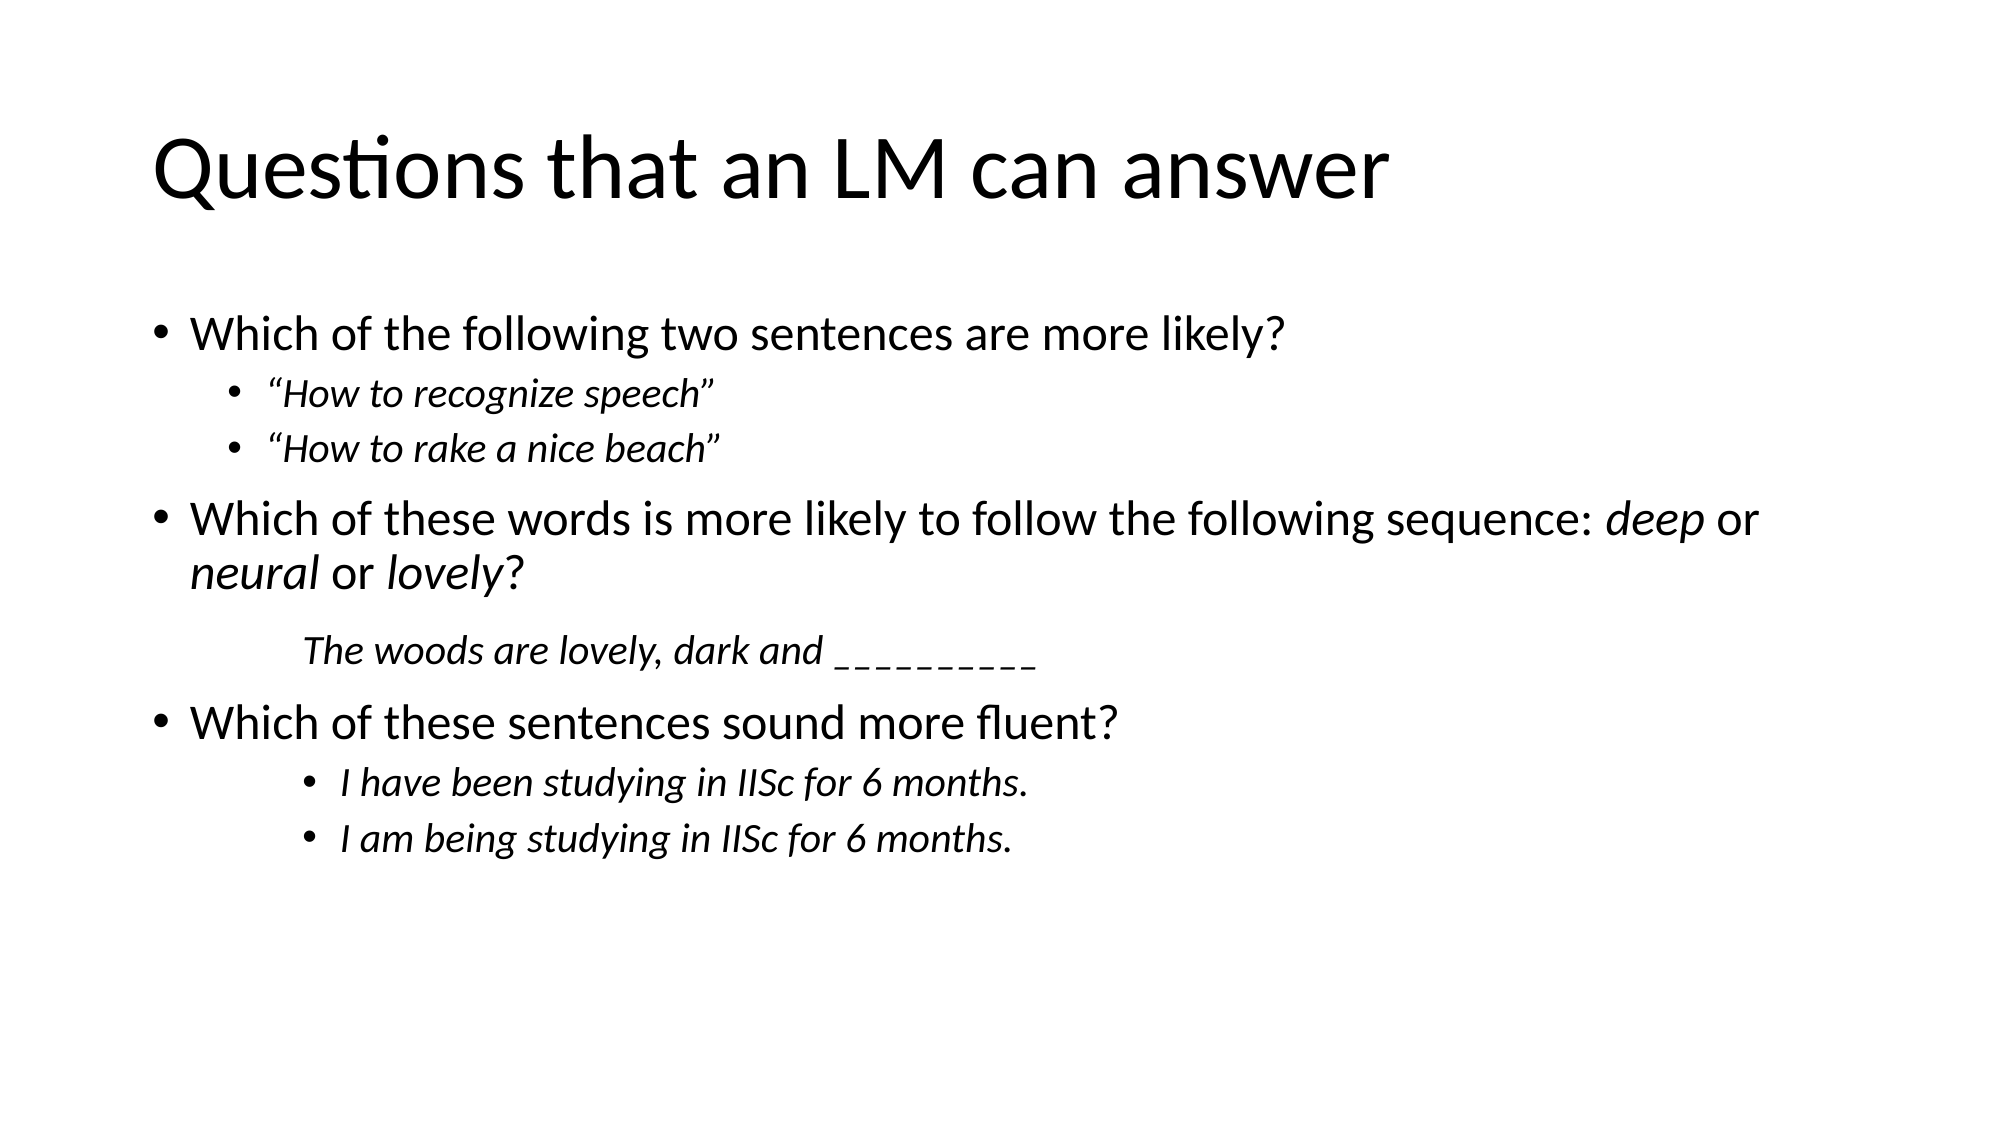

# Questions that an LM can answer
Which of the following two sentences are more likely?
“How to recognize speech”
“How to rake a nice beach”
Which of these words is more likely to follow the following sequence: deep or neural or lovely?
	The woods are lovely, dark and __________
Which of these sentences sound more fluent?
I have been studying in IISc for 6 months.
I am being studying in IISc for 6 months.